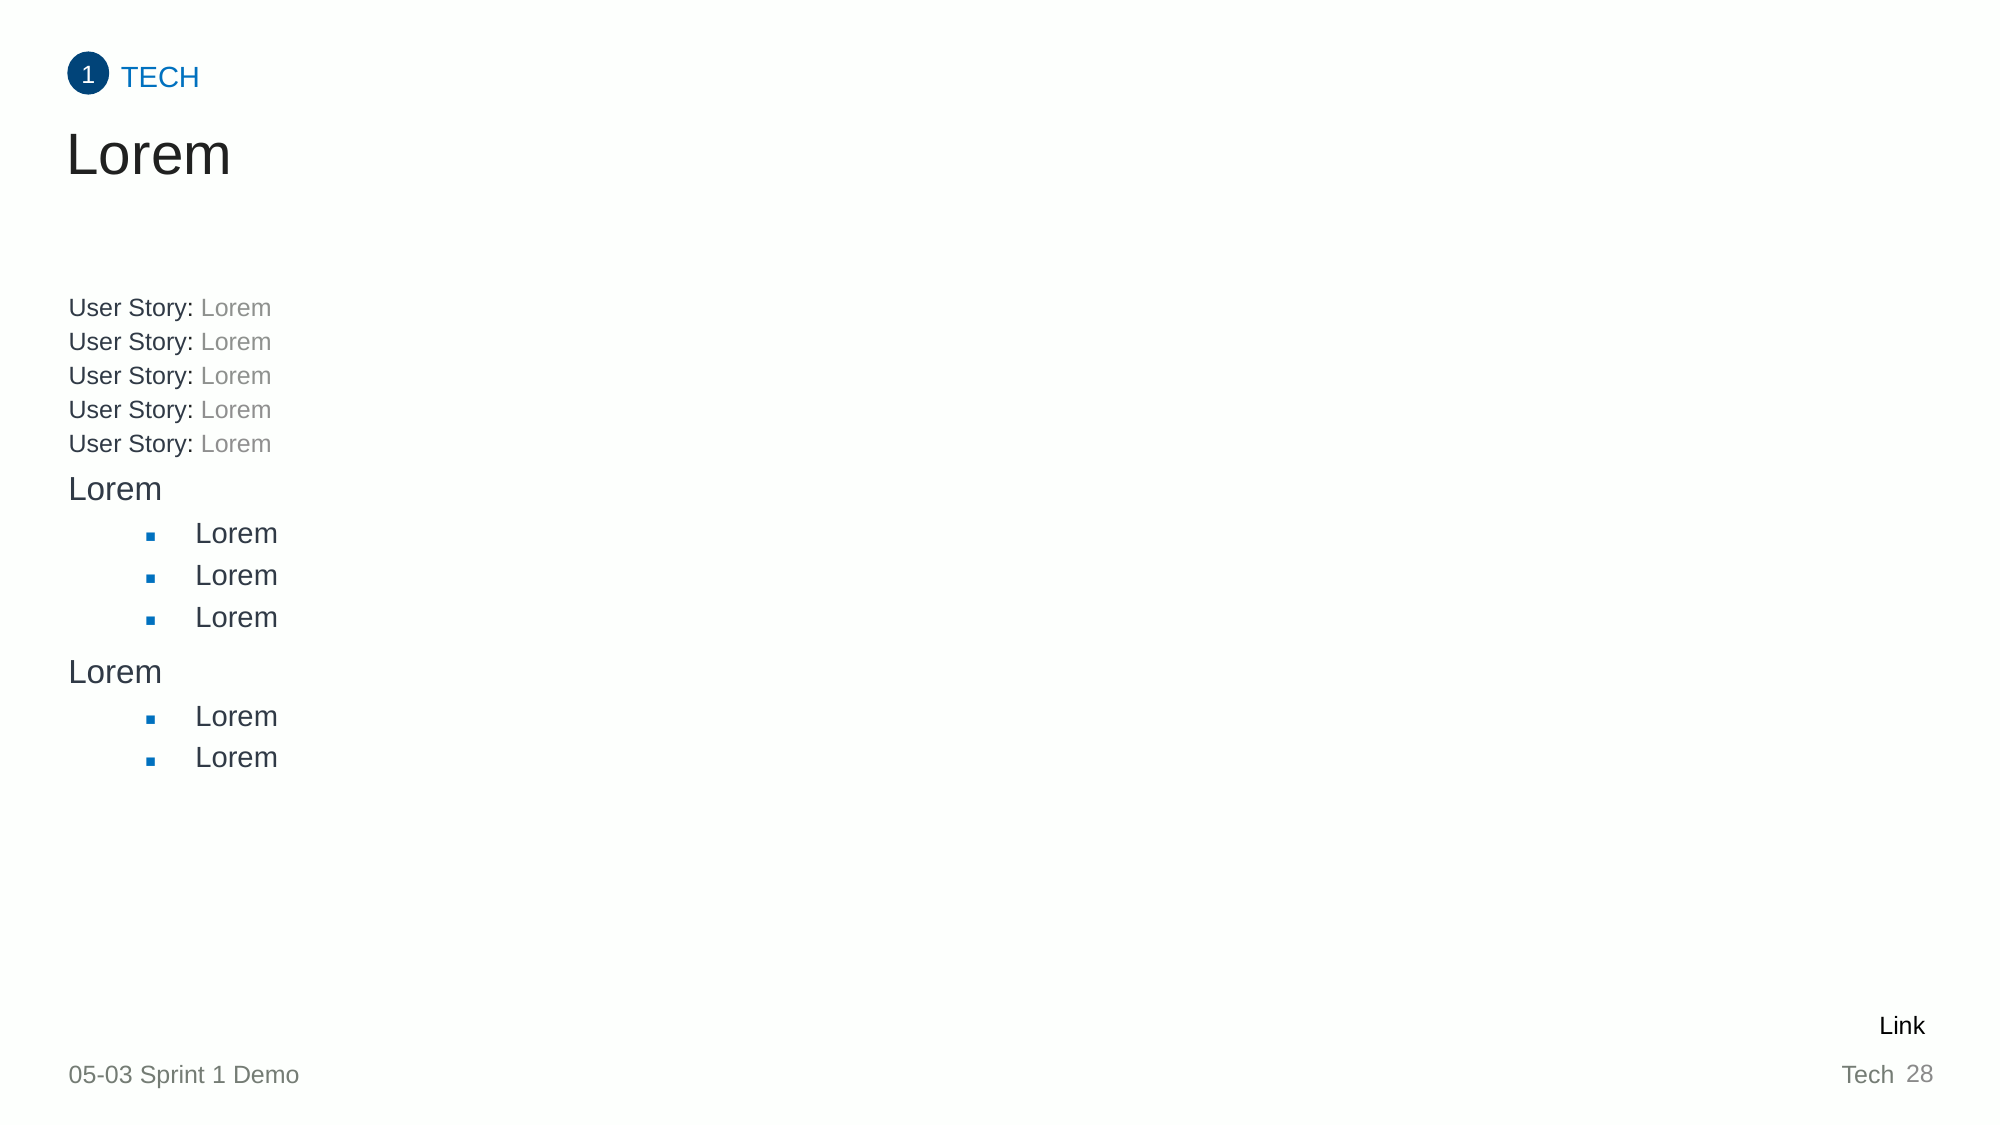

TECH
1
Lorem
User Story: Lorem
User Story: Lorem
User Story: Lorem
User Story: Lorem
User Story: Lorem
Lorem
Lorem
Lorem
Lorem
Lorem
Lorem
Lorem
Link
28
05-03 Sprint 1 Demo
Tech